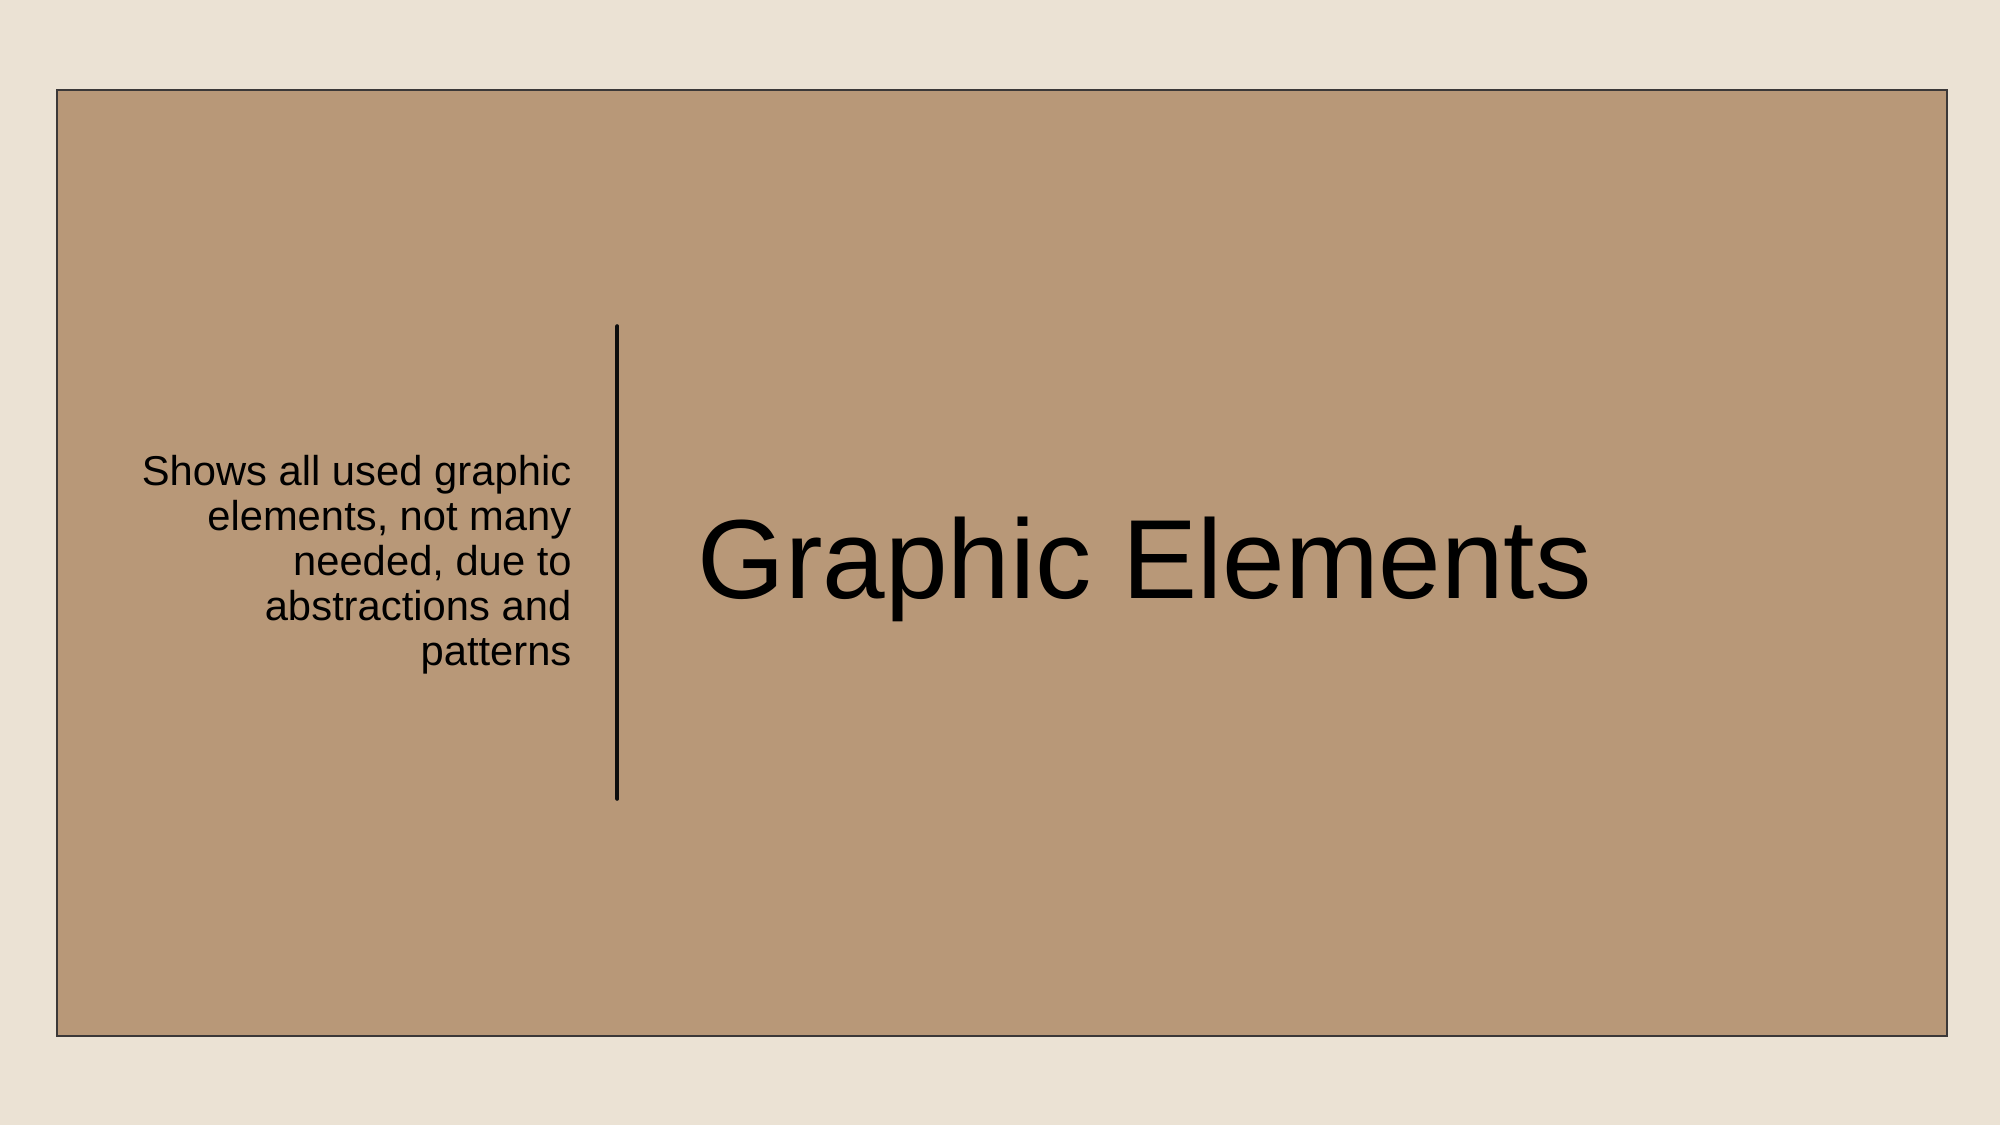

Shows all used graphic elements, not many needed, due to abstractions and patterns
# Graphic Elements